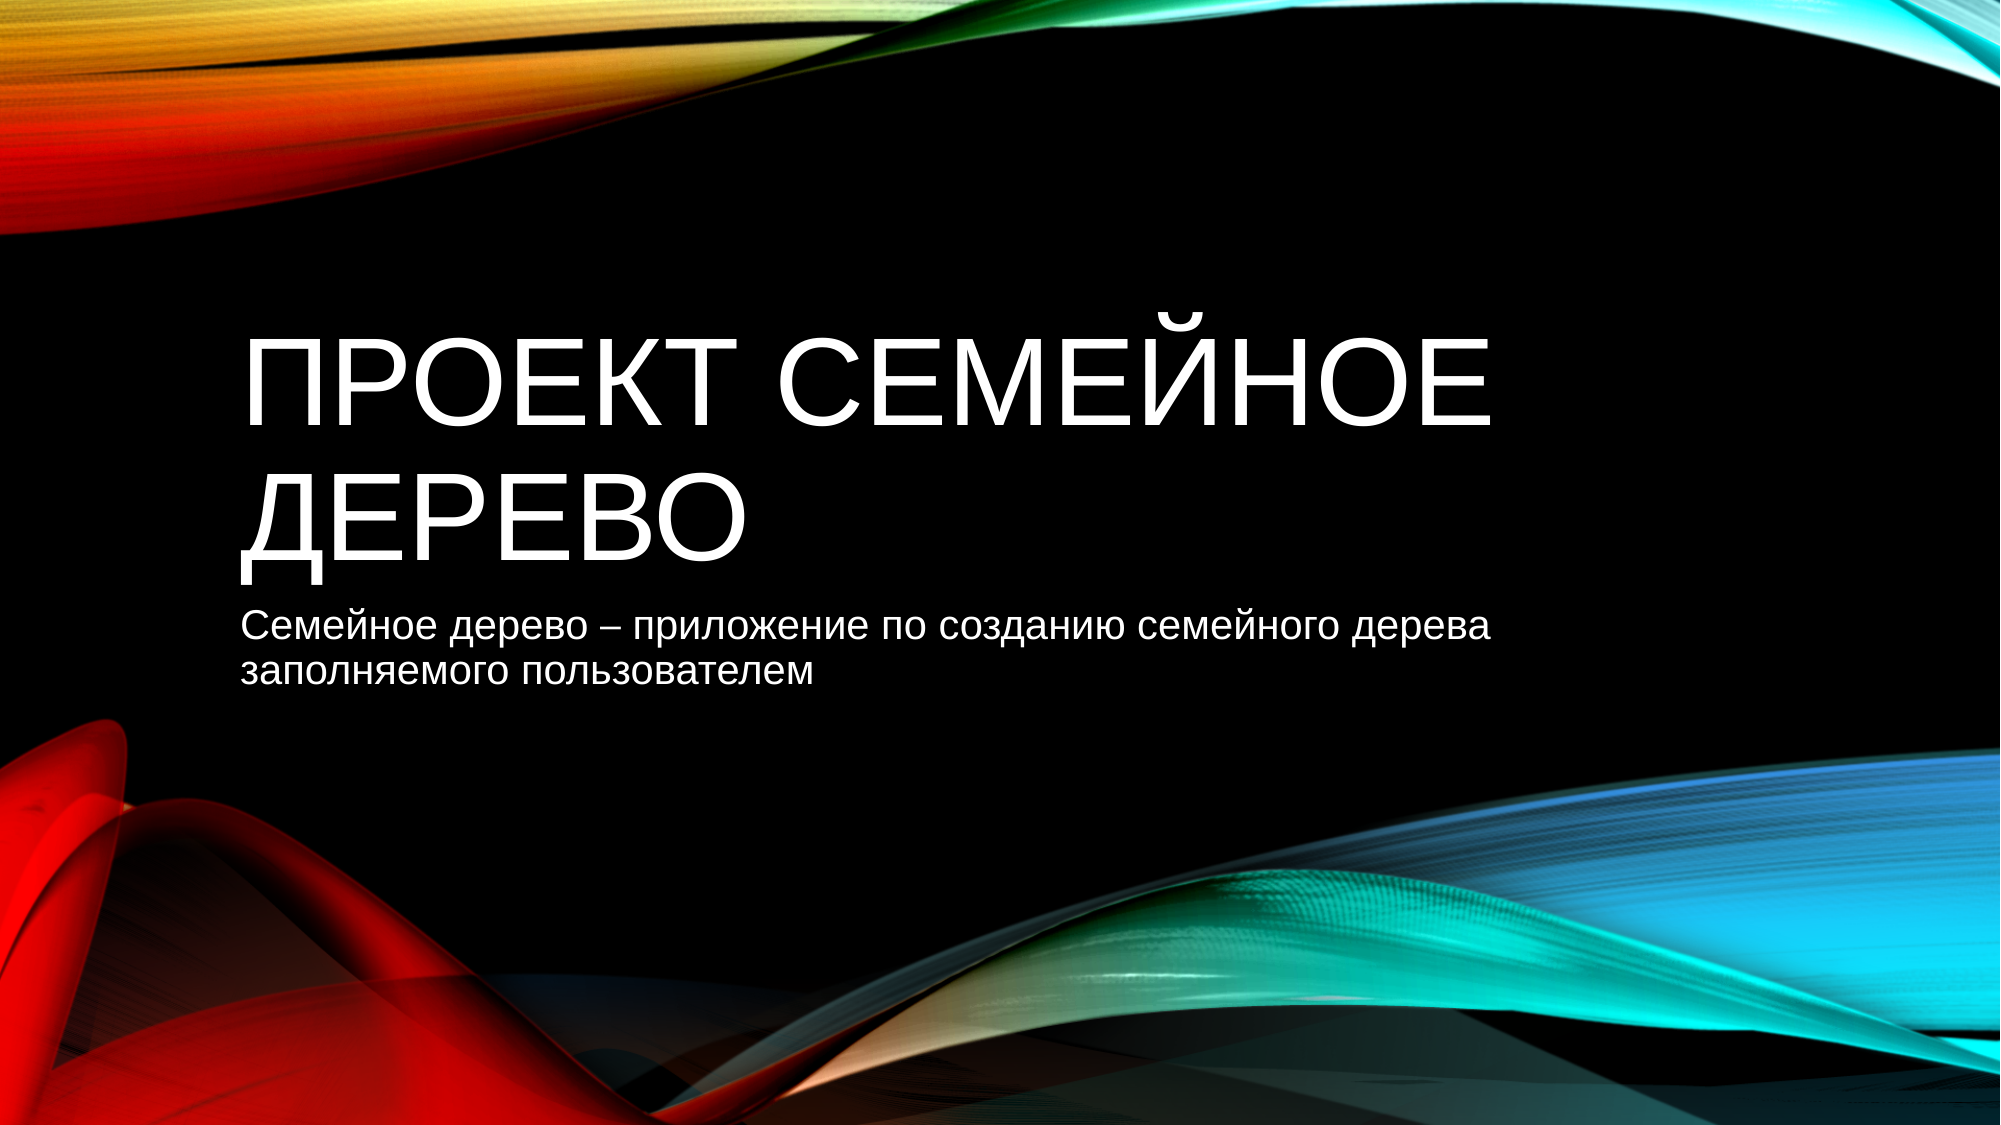

# Проект семейное дерево
Семейное дерево – приложение по созданию семейного дерева заполняемого пользователем